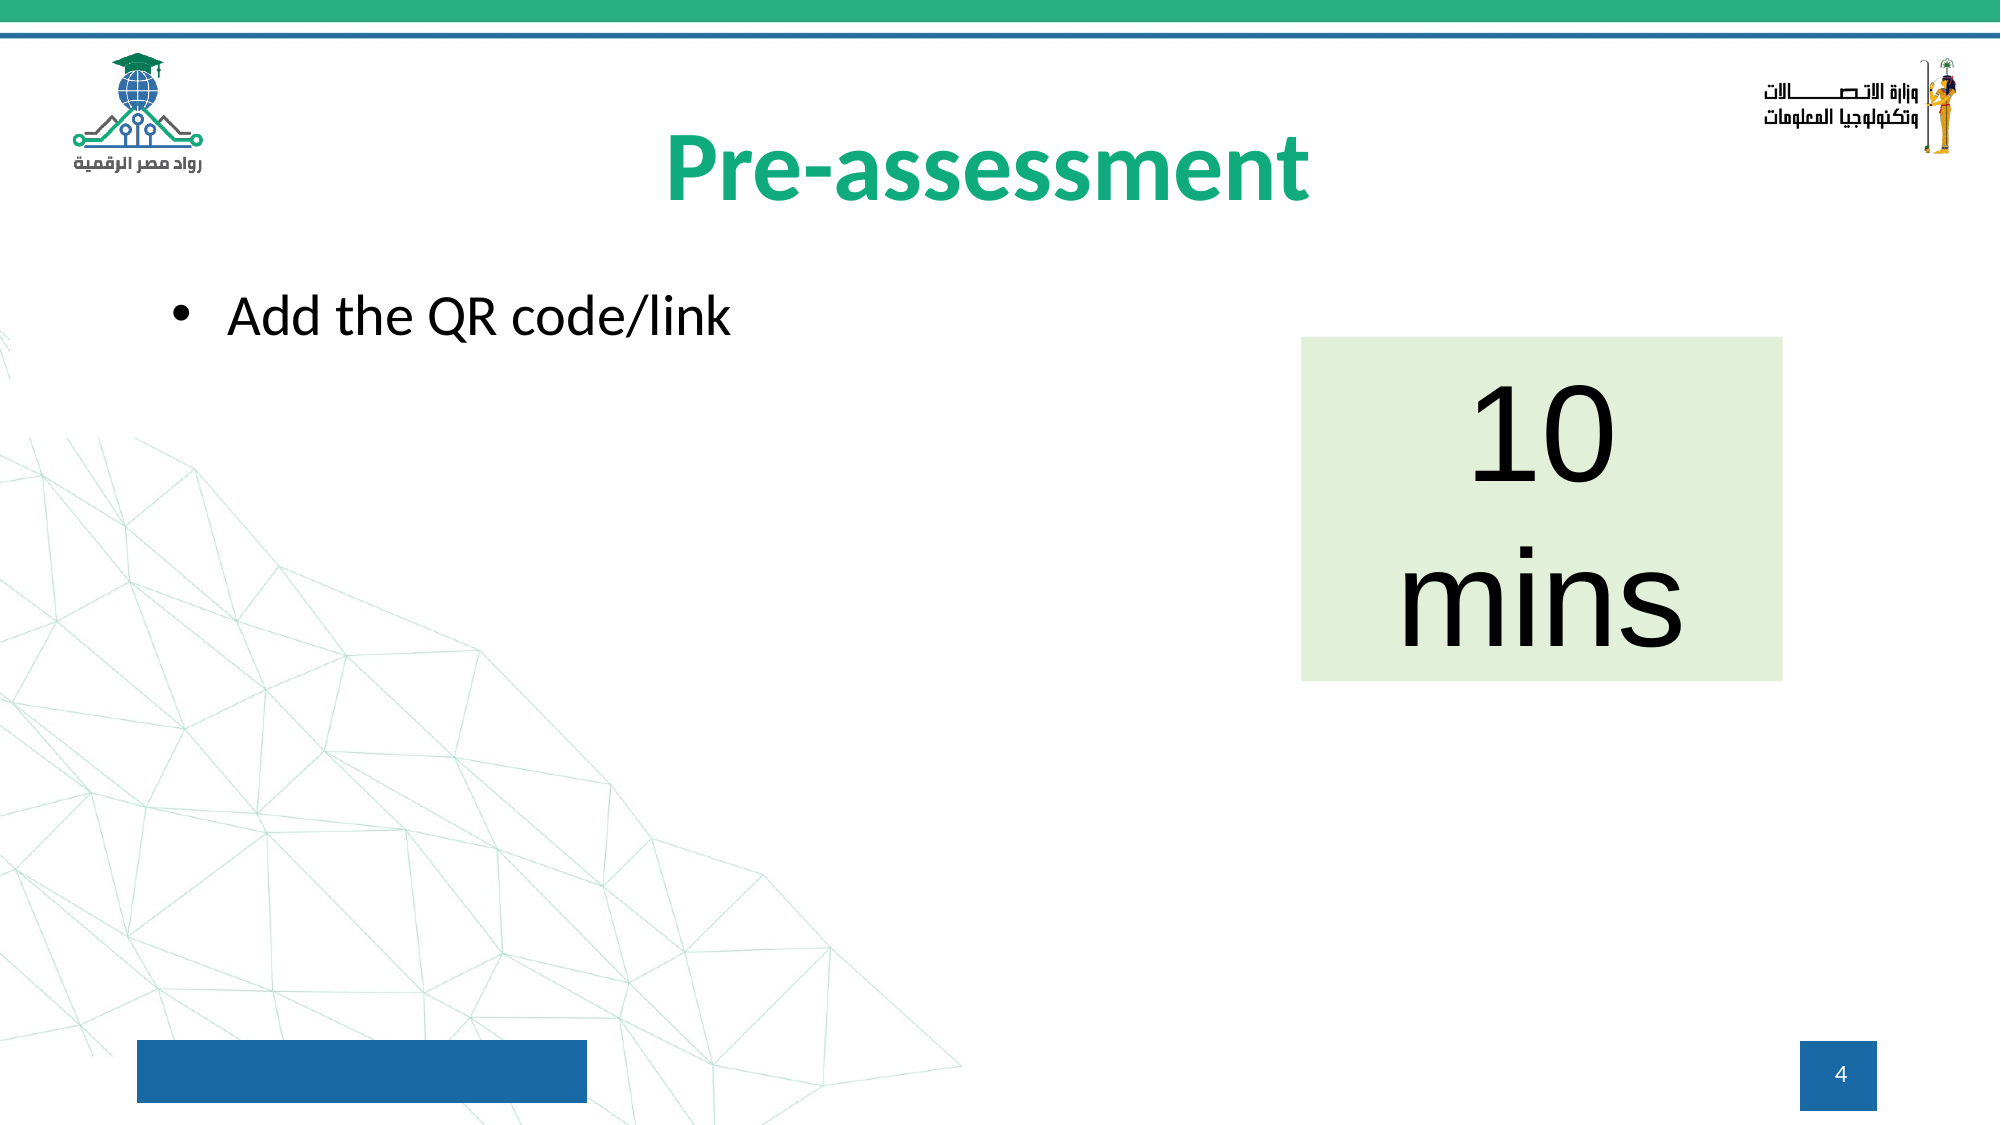

# Pre-assessment
Add the QR code/link
10 mins

4